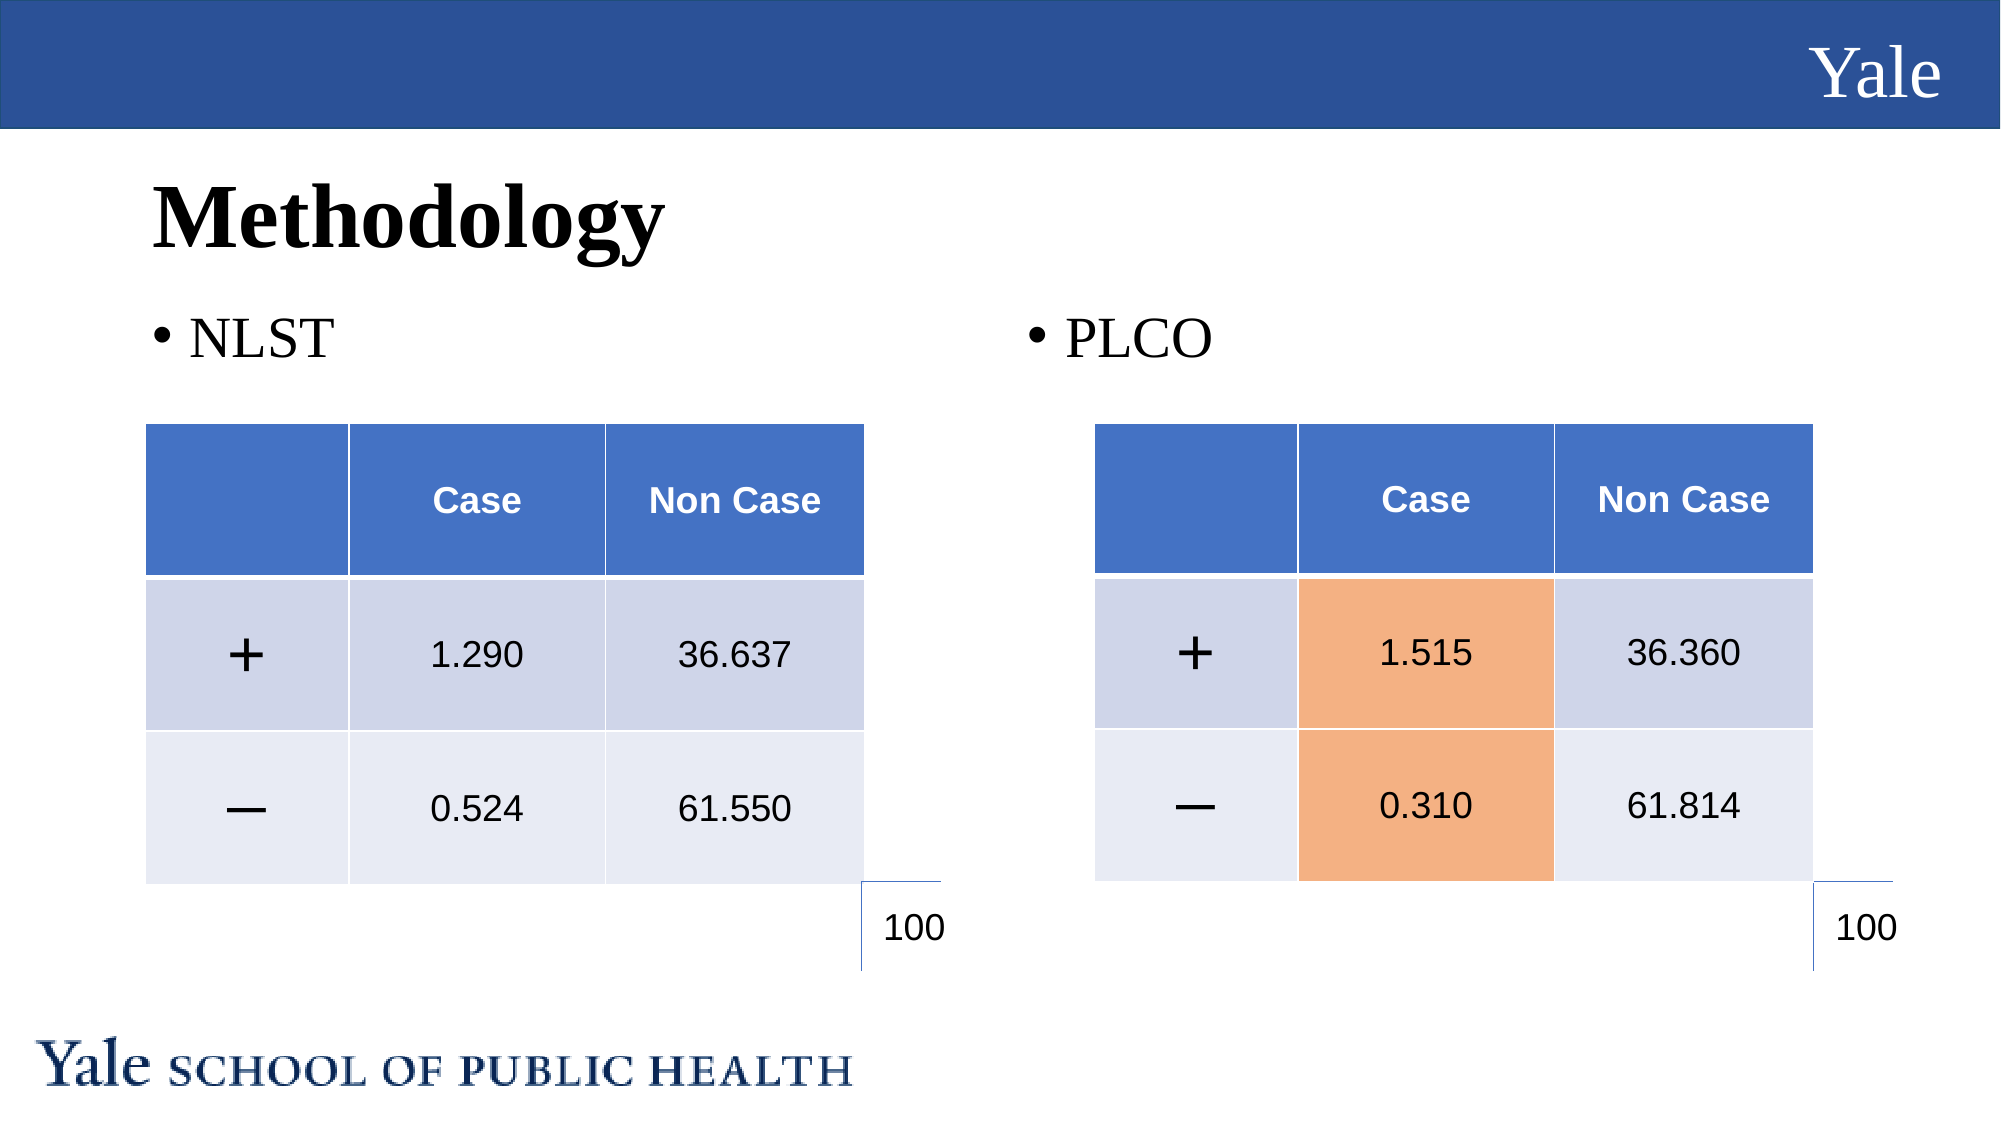

# Methodology
NLST
PLCO
|  | Case | Non Case |
| --- | --- | --- |
| + | 1.290 | 36.637 |
| \_ | 0.524 | 61.550 |
|  | Case | Non Case |
| --- | --- | --- |
| + | 1.515 | 36.360 |
| \_ | 0.310 | 61.814 |
100
100